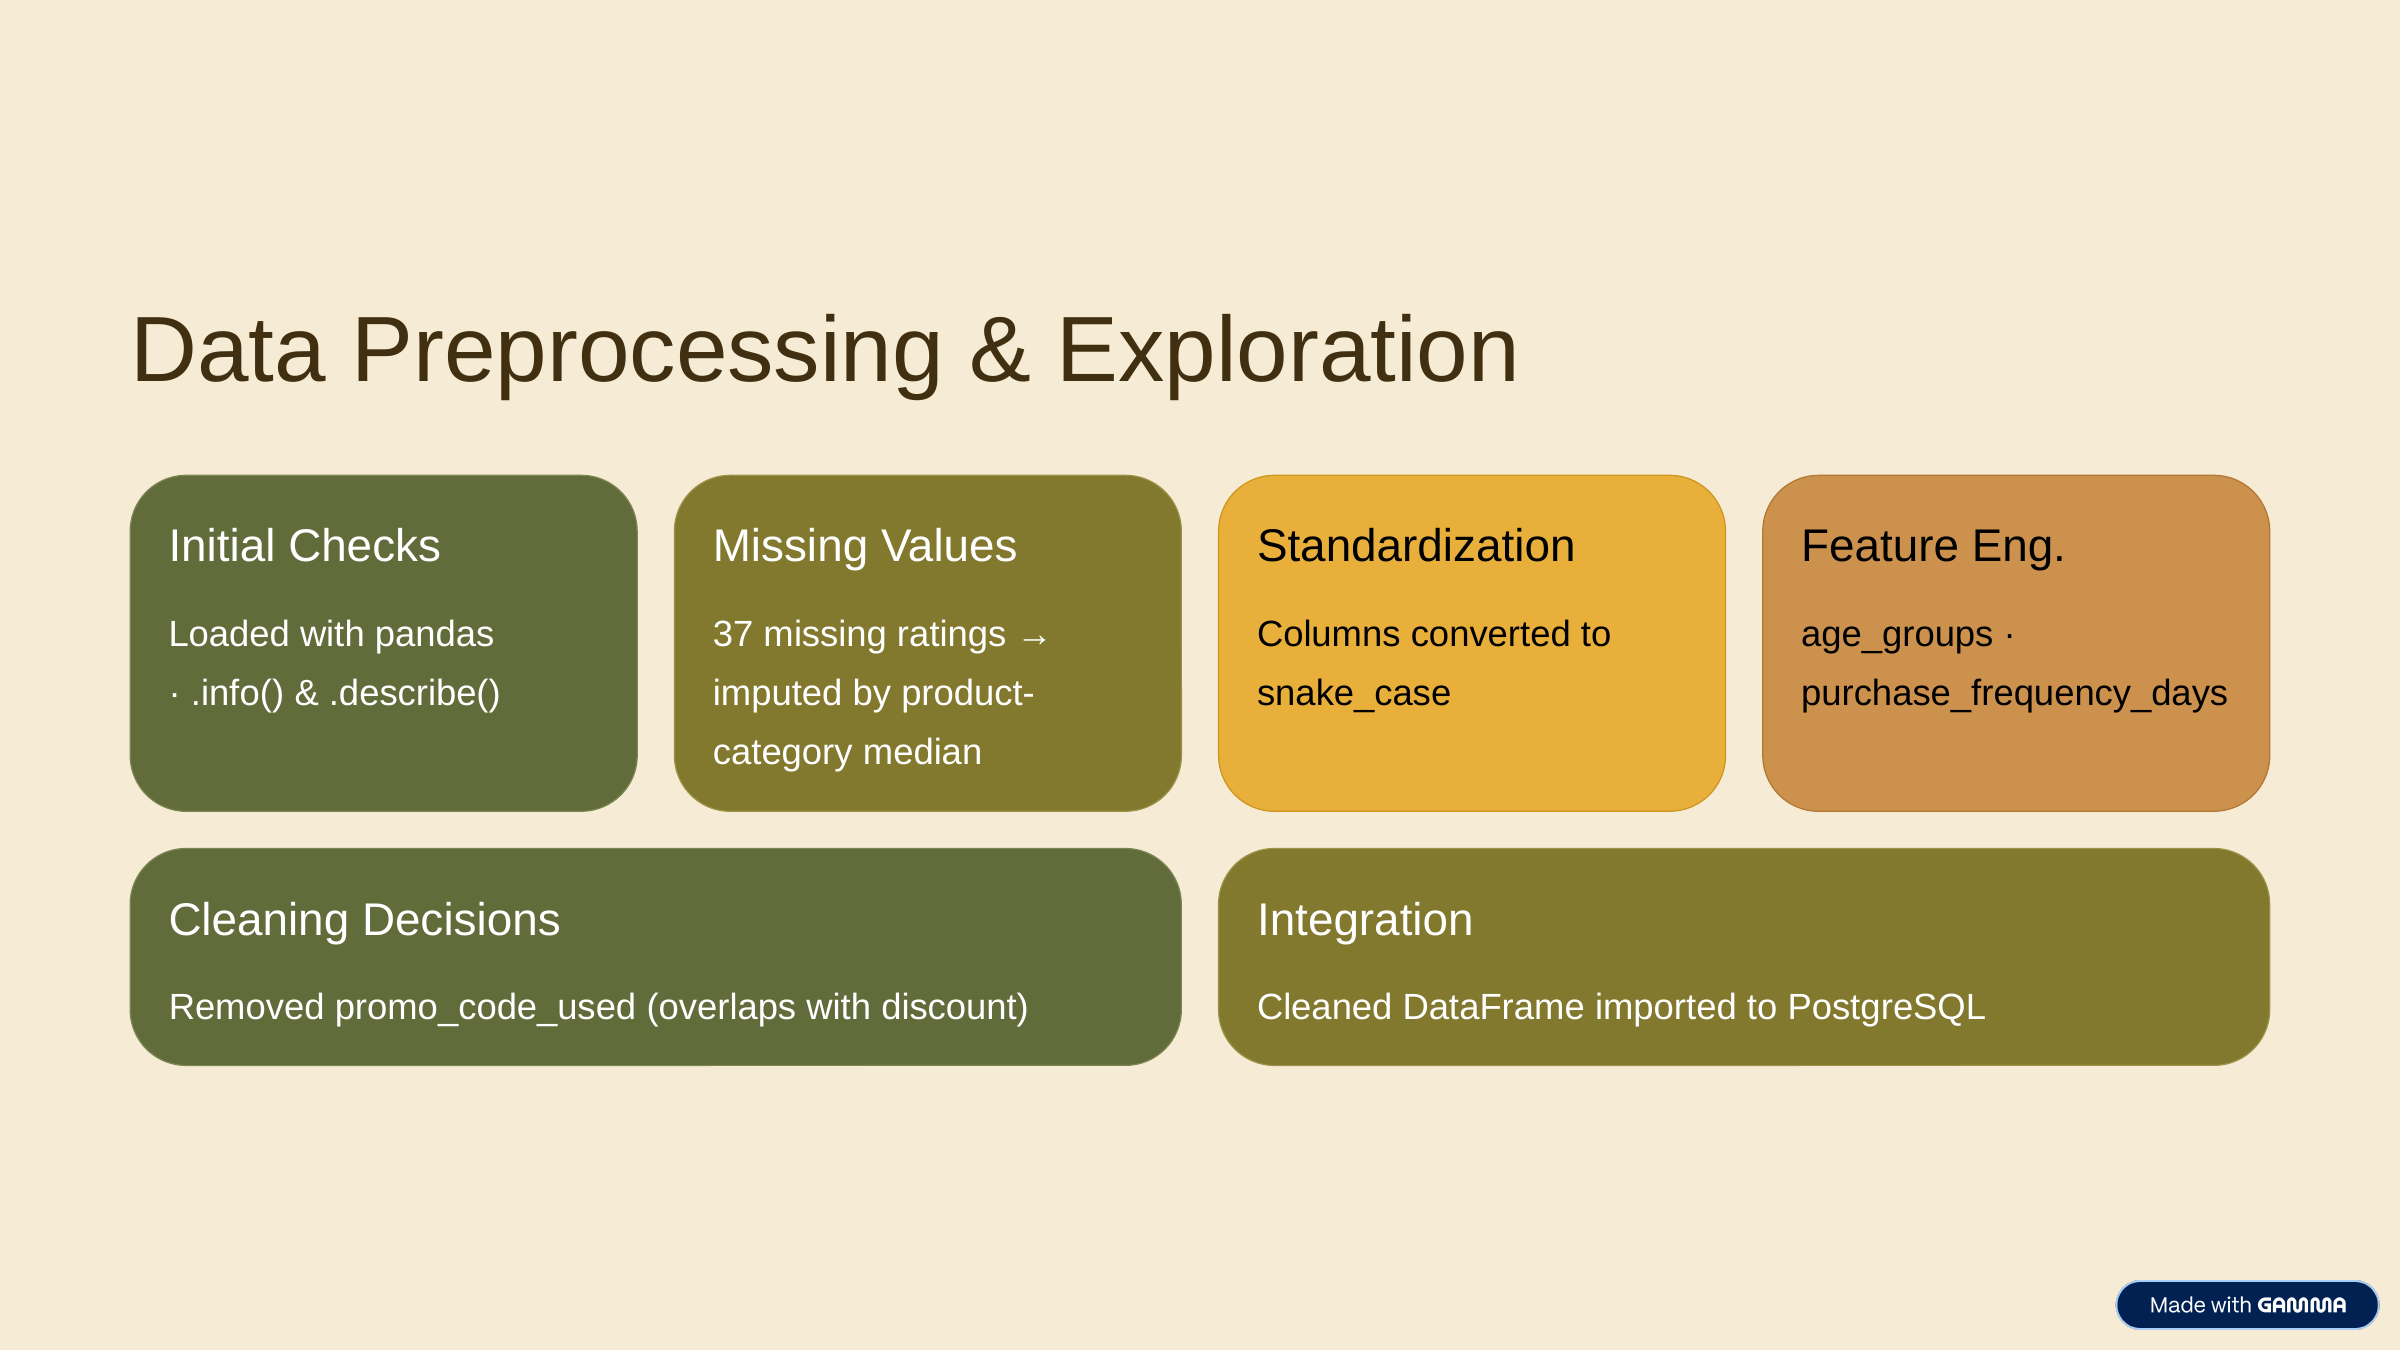

Data Preprocessing & Exploration

Initial Checks
Missing Values
Standardization
Feature Eng.
Loaded with pandas · .info() & .describe()
37 missing ratings → imputed by product-category median
Columns converted to snake_case
age_groups · purchase_frequency_days

Cleaning Decisions
Integration
Removed promo_code_used (overlaps with discount)
Cleaned DataFrame imported to PostgreSQL